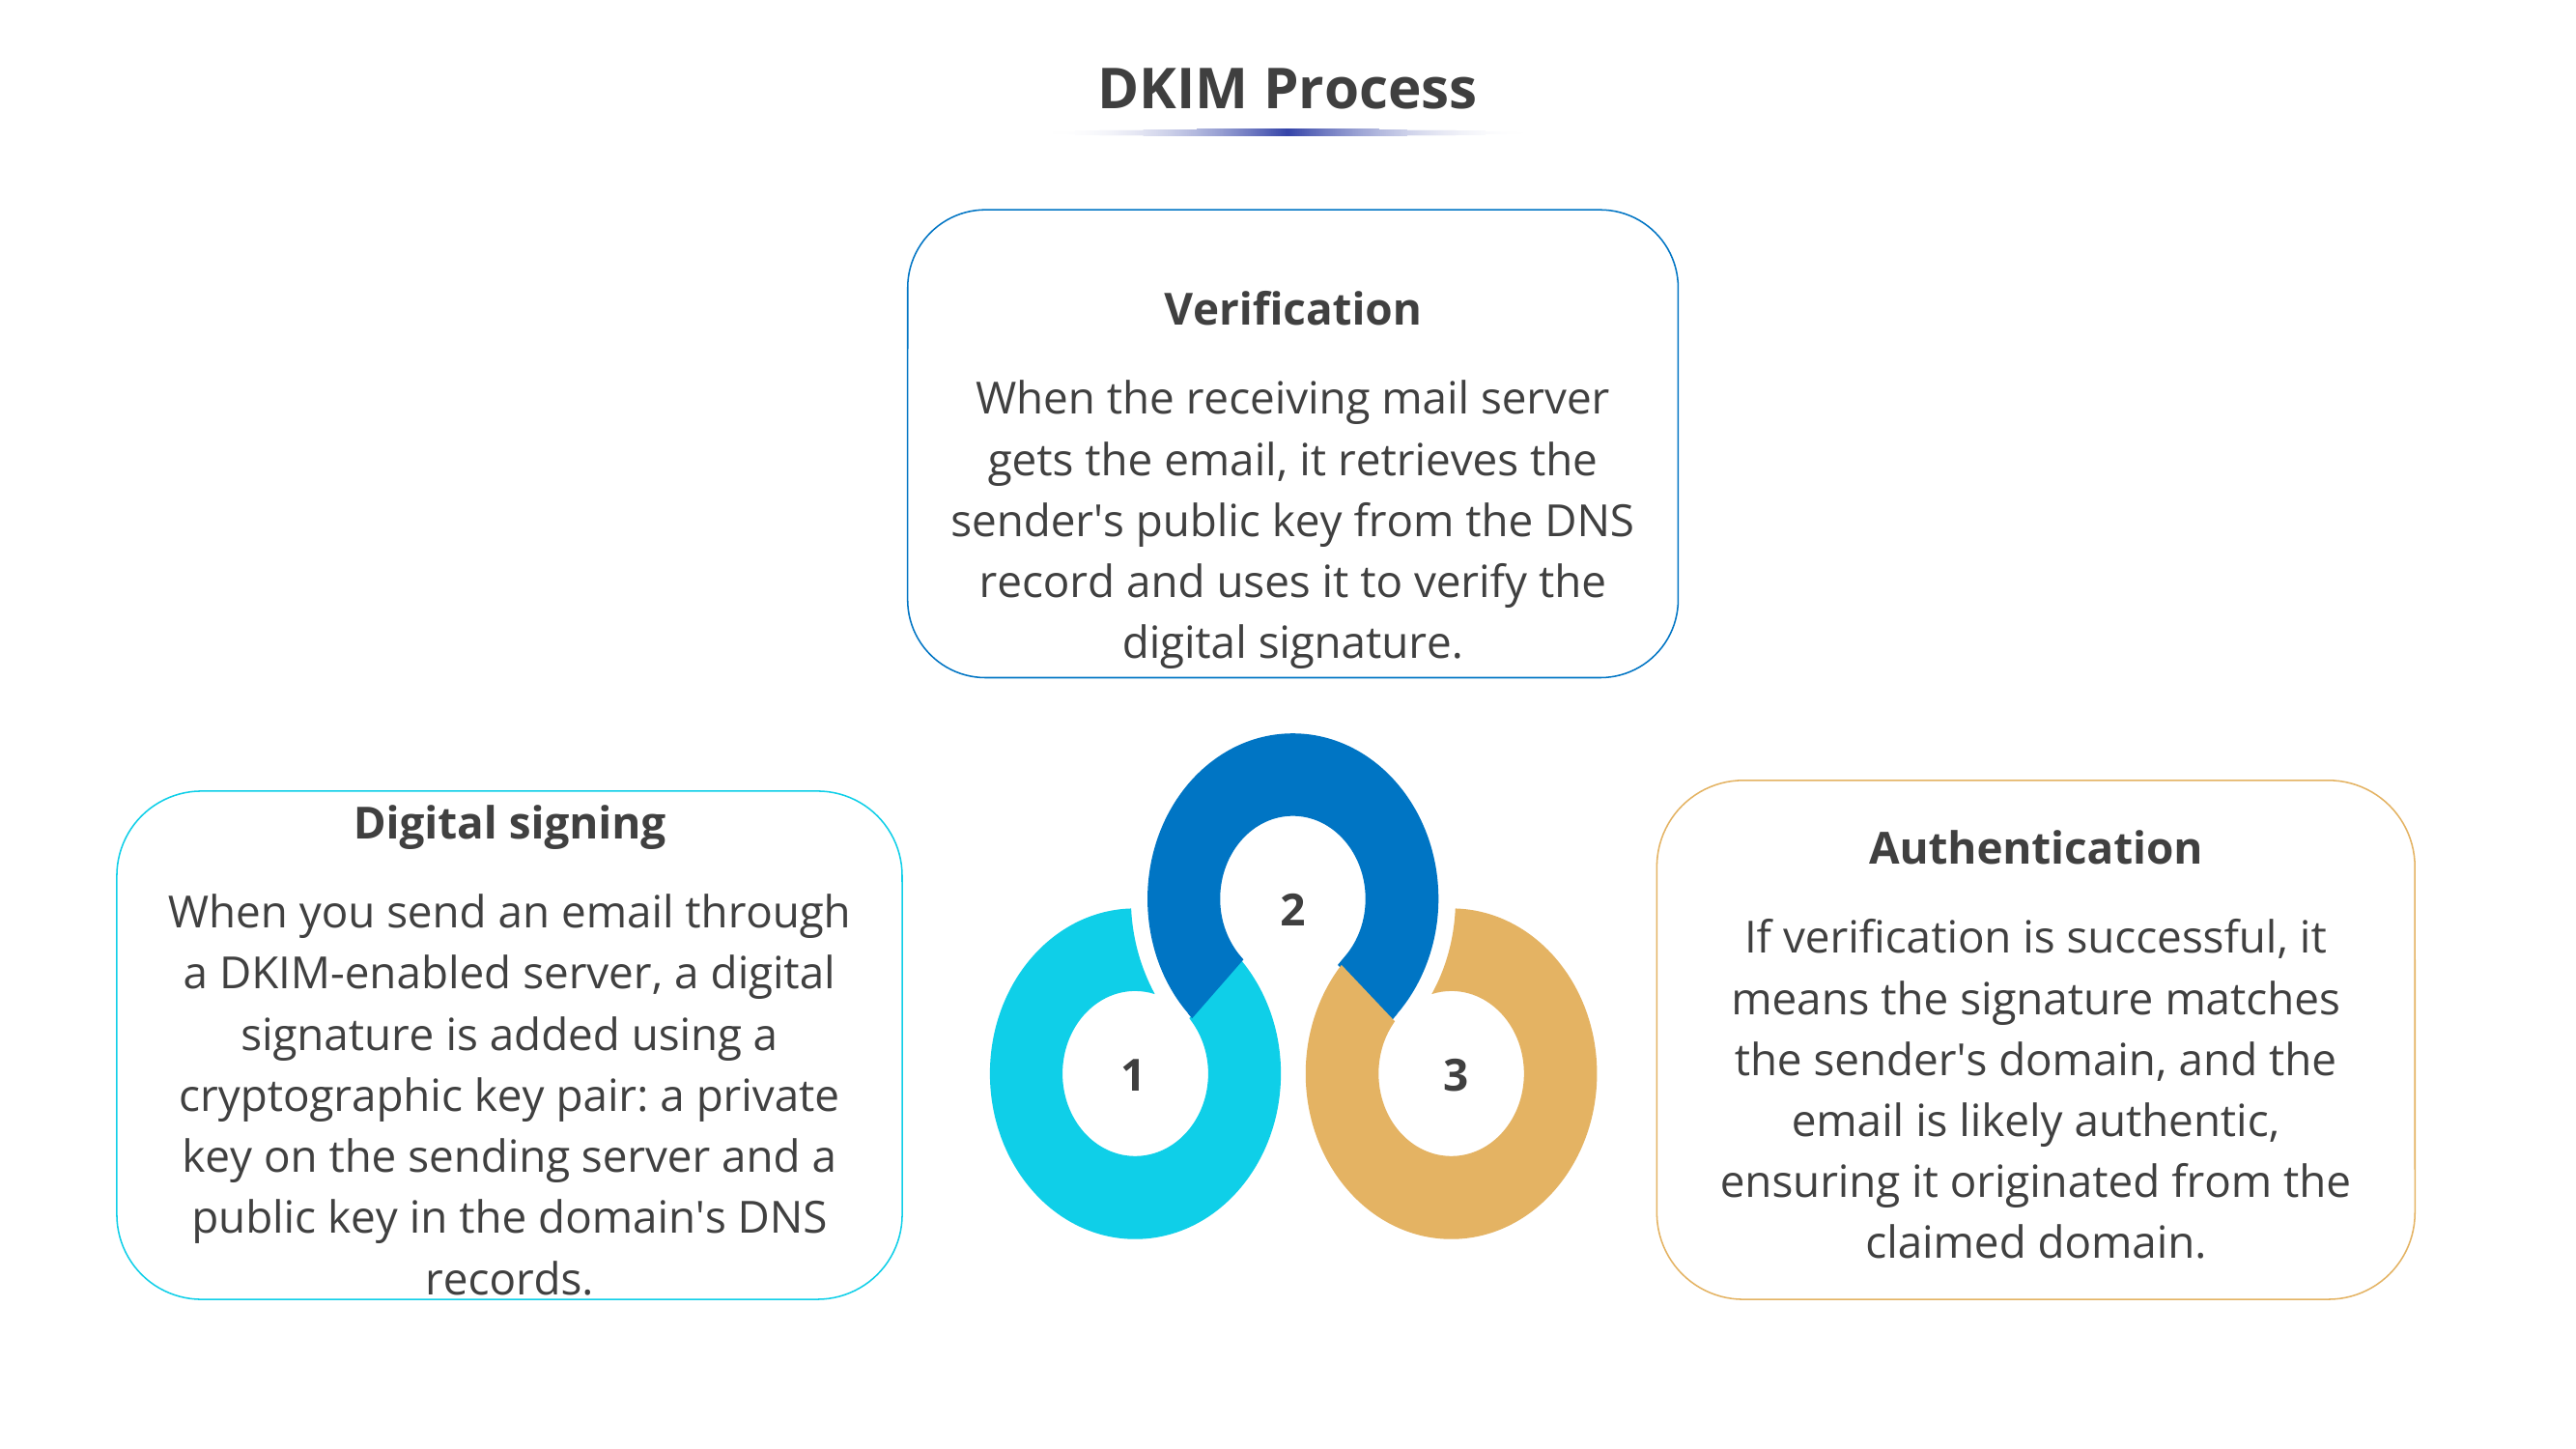

# DKIM Process

Verification

When the receiving mail server gets the email, it retrieves the sender's public key from the DNS record and uses it to verify the digital signature.

Authentication

If verification is successful, it means the signature matches the sender's domain, and the email is likely authentic, ensuring it originated from the claimed domain.
Digital signing

When you send an email through a DKIM-enabled server, a digital signature is added using a cryptographic key pair: a private key on the sending server and a public key in the domain's DNS records.

2
1
3